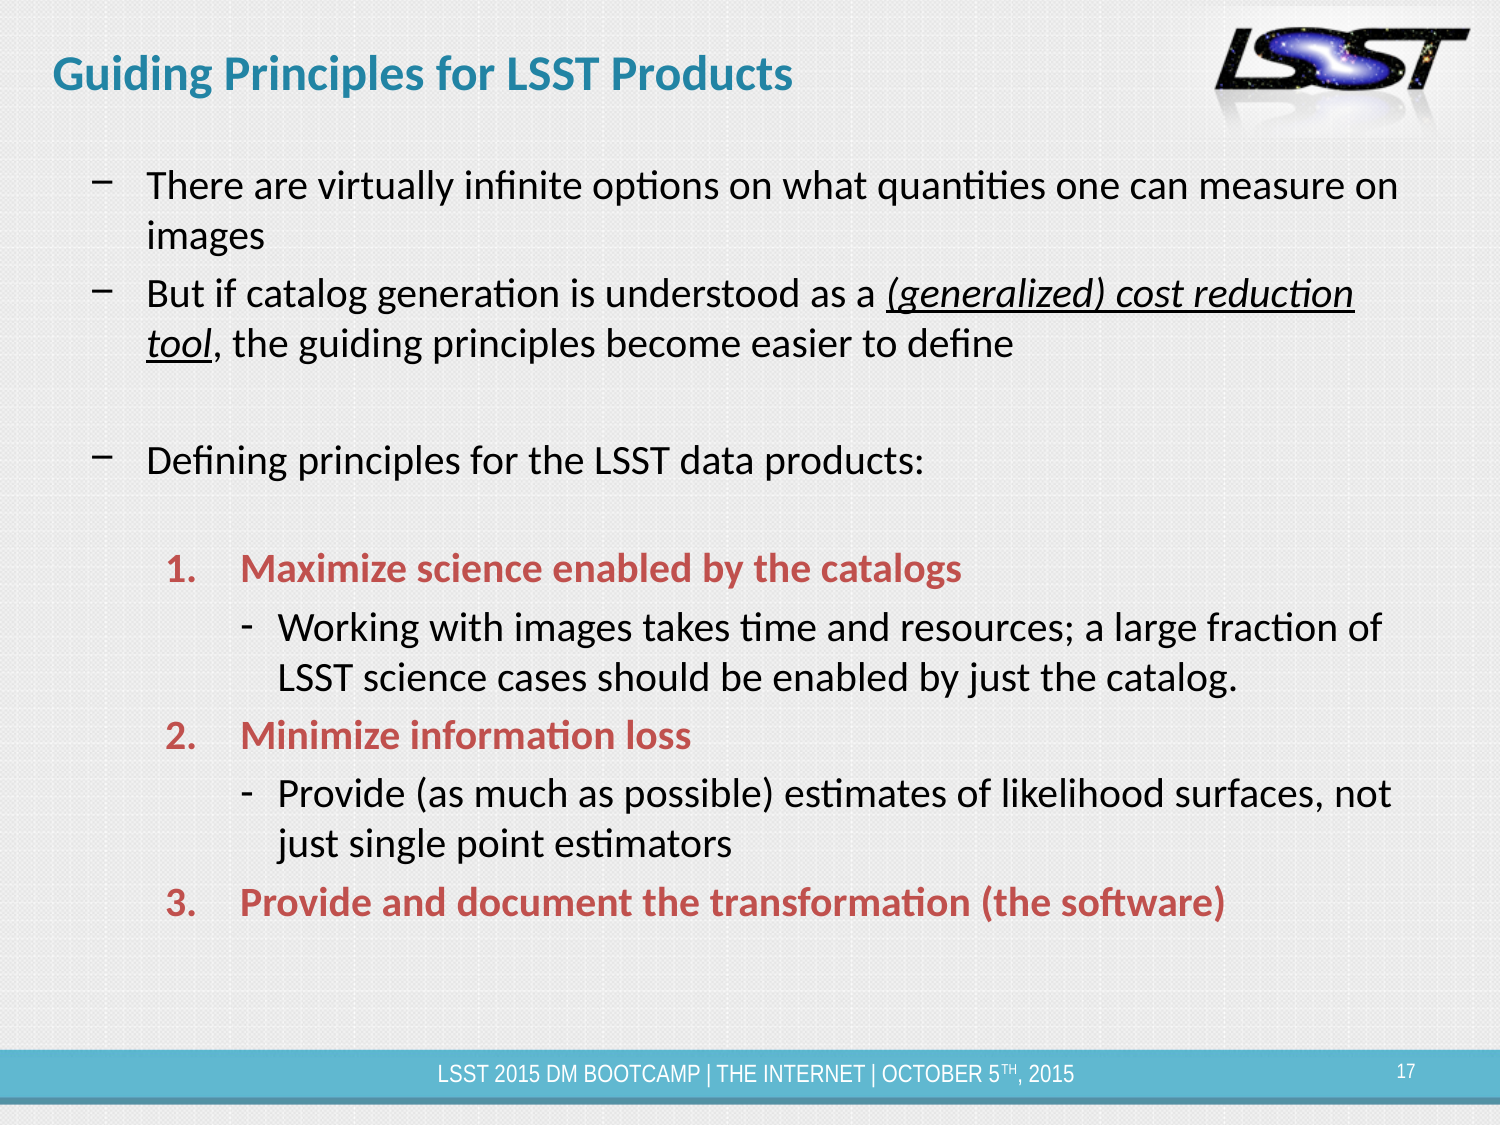

# Guiding Principles for LSST Products
There are virtually infinite options on what quantities one can measure on images
But if catalog generation is understood as a (generalized) cost reduction tool, the guiding principles become easier to define

Defining principles for the LSST data products:
Maximize science enabled by the catalogs
Working with images takes time and resources; a large fraction of LSST science cases should be enabled by just the catalog.
Minimize information loss
Provide (as much as possible) estimates of likelihood surfaces, not just single point estimators
Provide and document the transformation (the software)